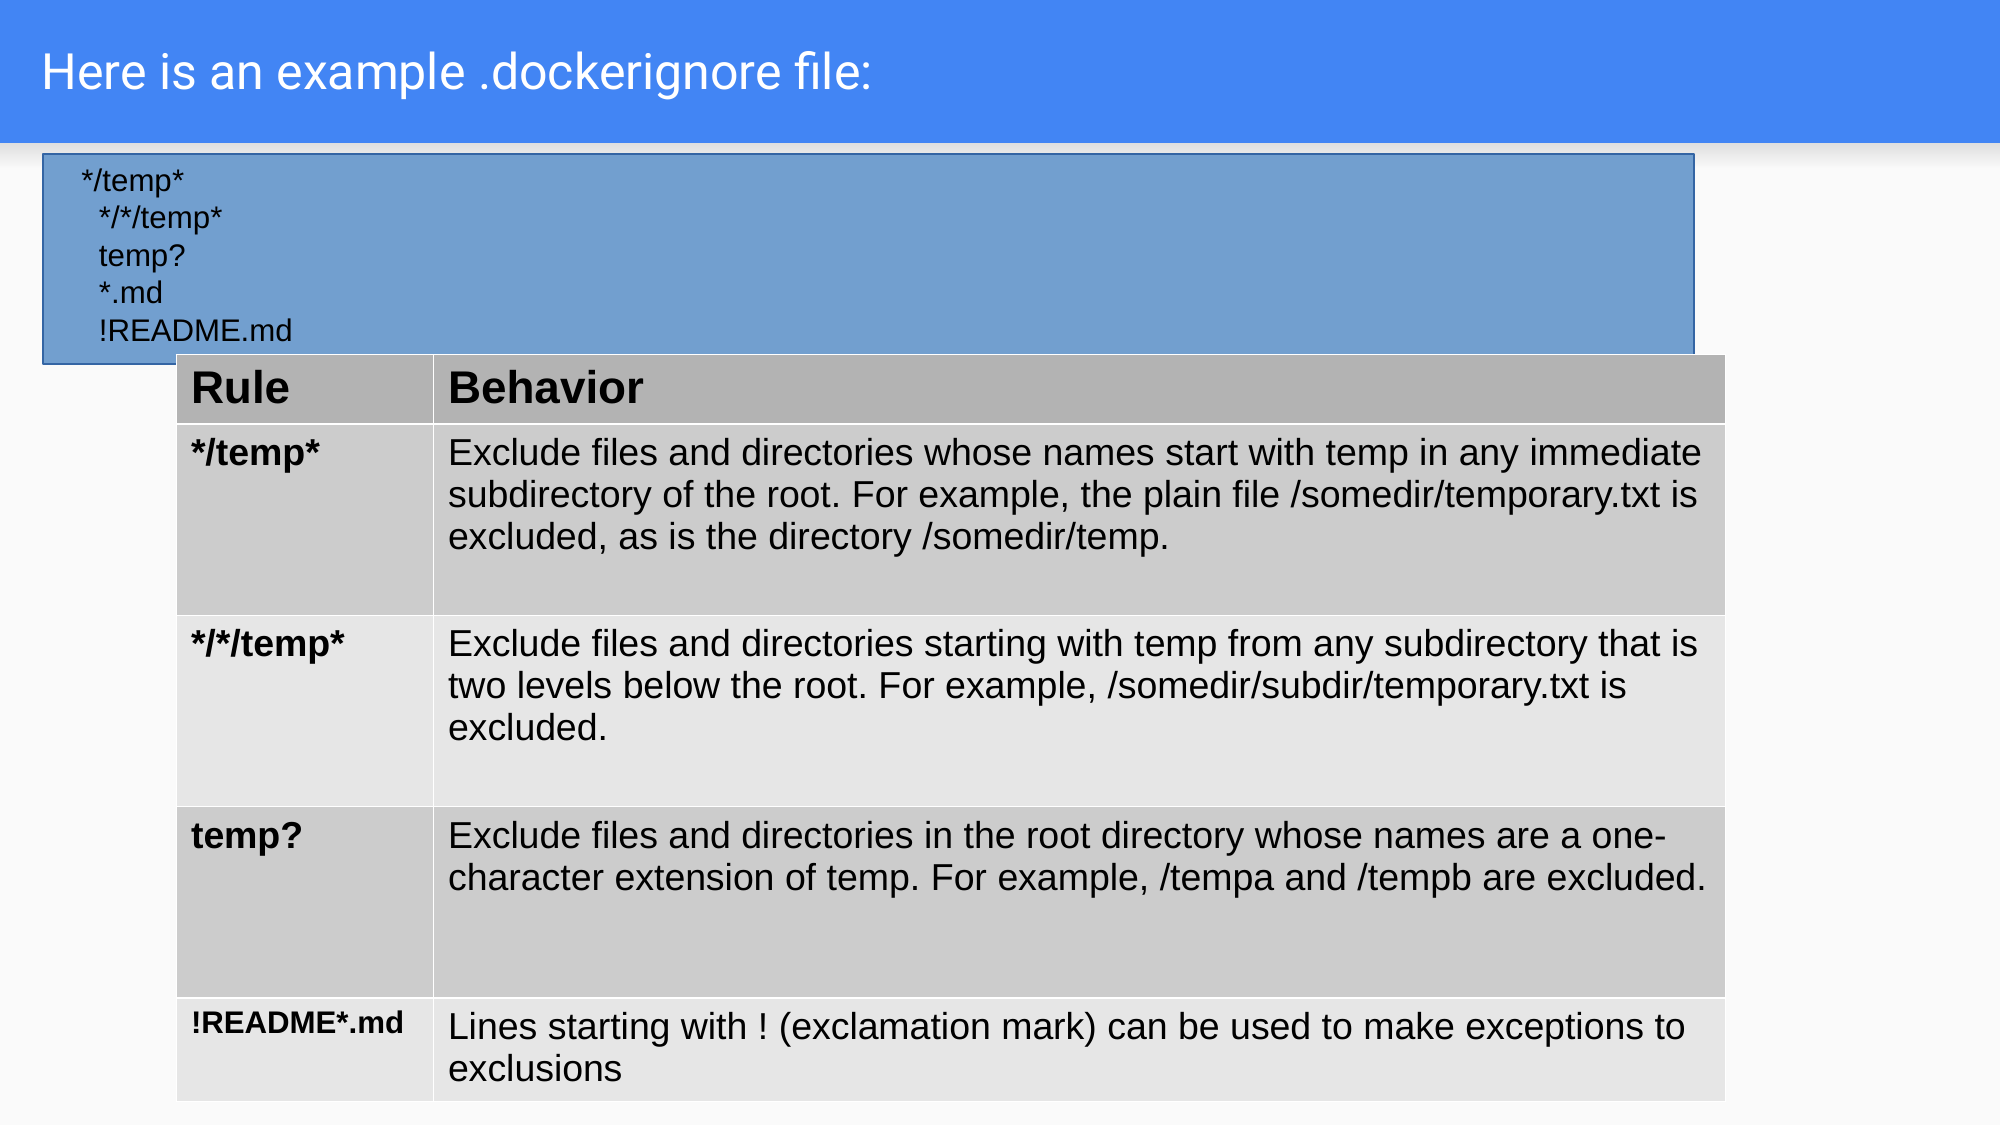

# Here is an example .dockerignore file:
  */temp*
    */*/temp*
    temp?
    *.md
    !README.md

| Rule | Behavior |
| --- | --- |
| \*/temp\* | Exclude files and directories whose names start with temp in any immediate subdirectory of the root. For example, the plain file /somedir/temporary.txt is excluded, as is the directory /somedir/temp. |
| \*/\*/temp\* | Exclude files and directories starting with temp from any subdirectory that is two levels below the root. For example, /somedir/subdir/temporary.txt is excluded. |
| temp? | Exclude files and directories in the root directory whose names are a one-character extension of temp. For example, /tempa and /tempb are excluded. |
| !README\*.md | Lines starting with ! (exclamation mark) can be used to make exceptions to exclusions |